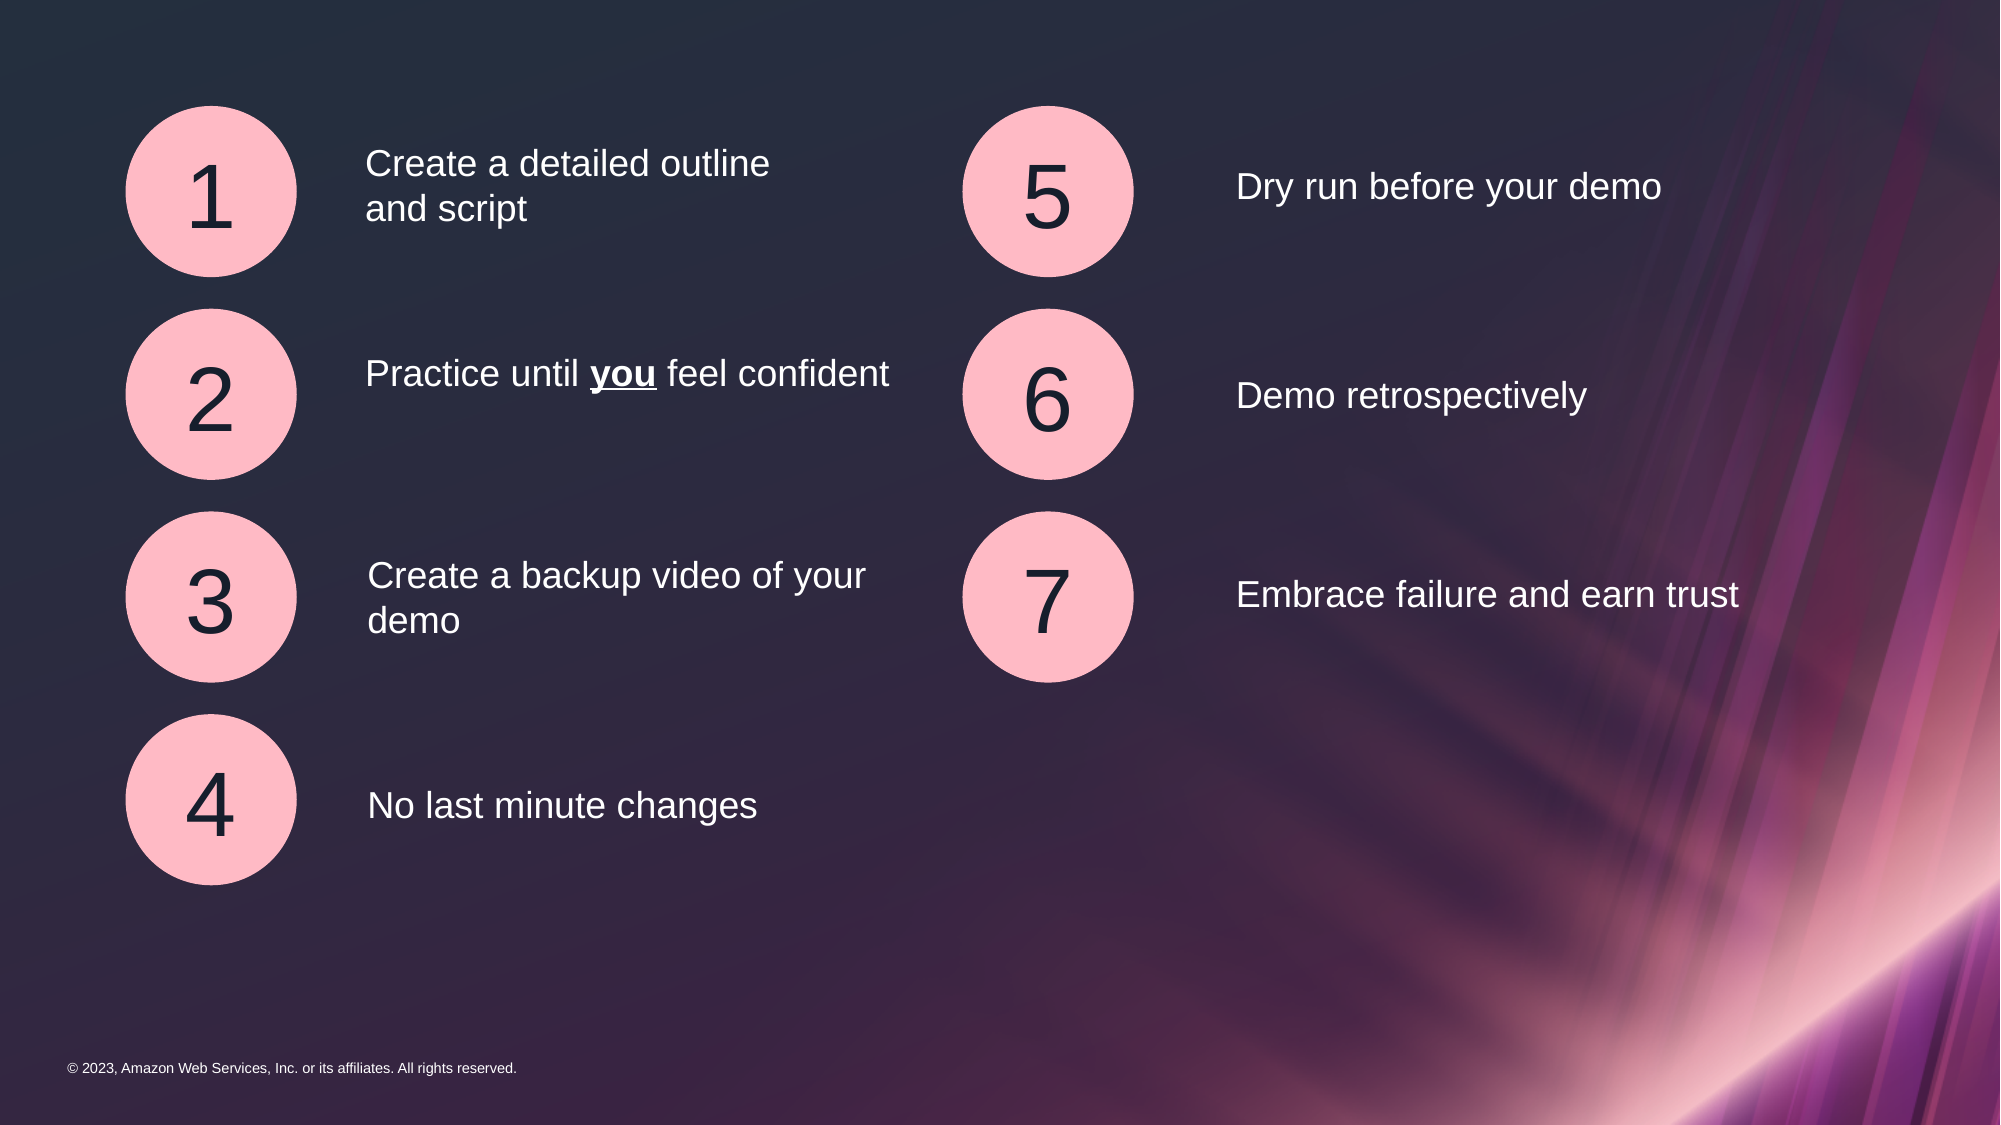

1
5
Create a detailed outline and script
Dry run before your demo
2
6
Practice until you feel confident
Demo retrospectively
3
7
Create a backup video of your demo
Embrace failure and earn trust
4
No last minute changes